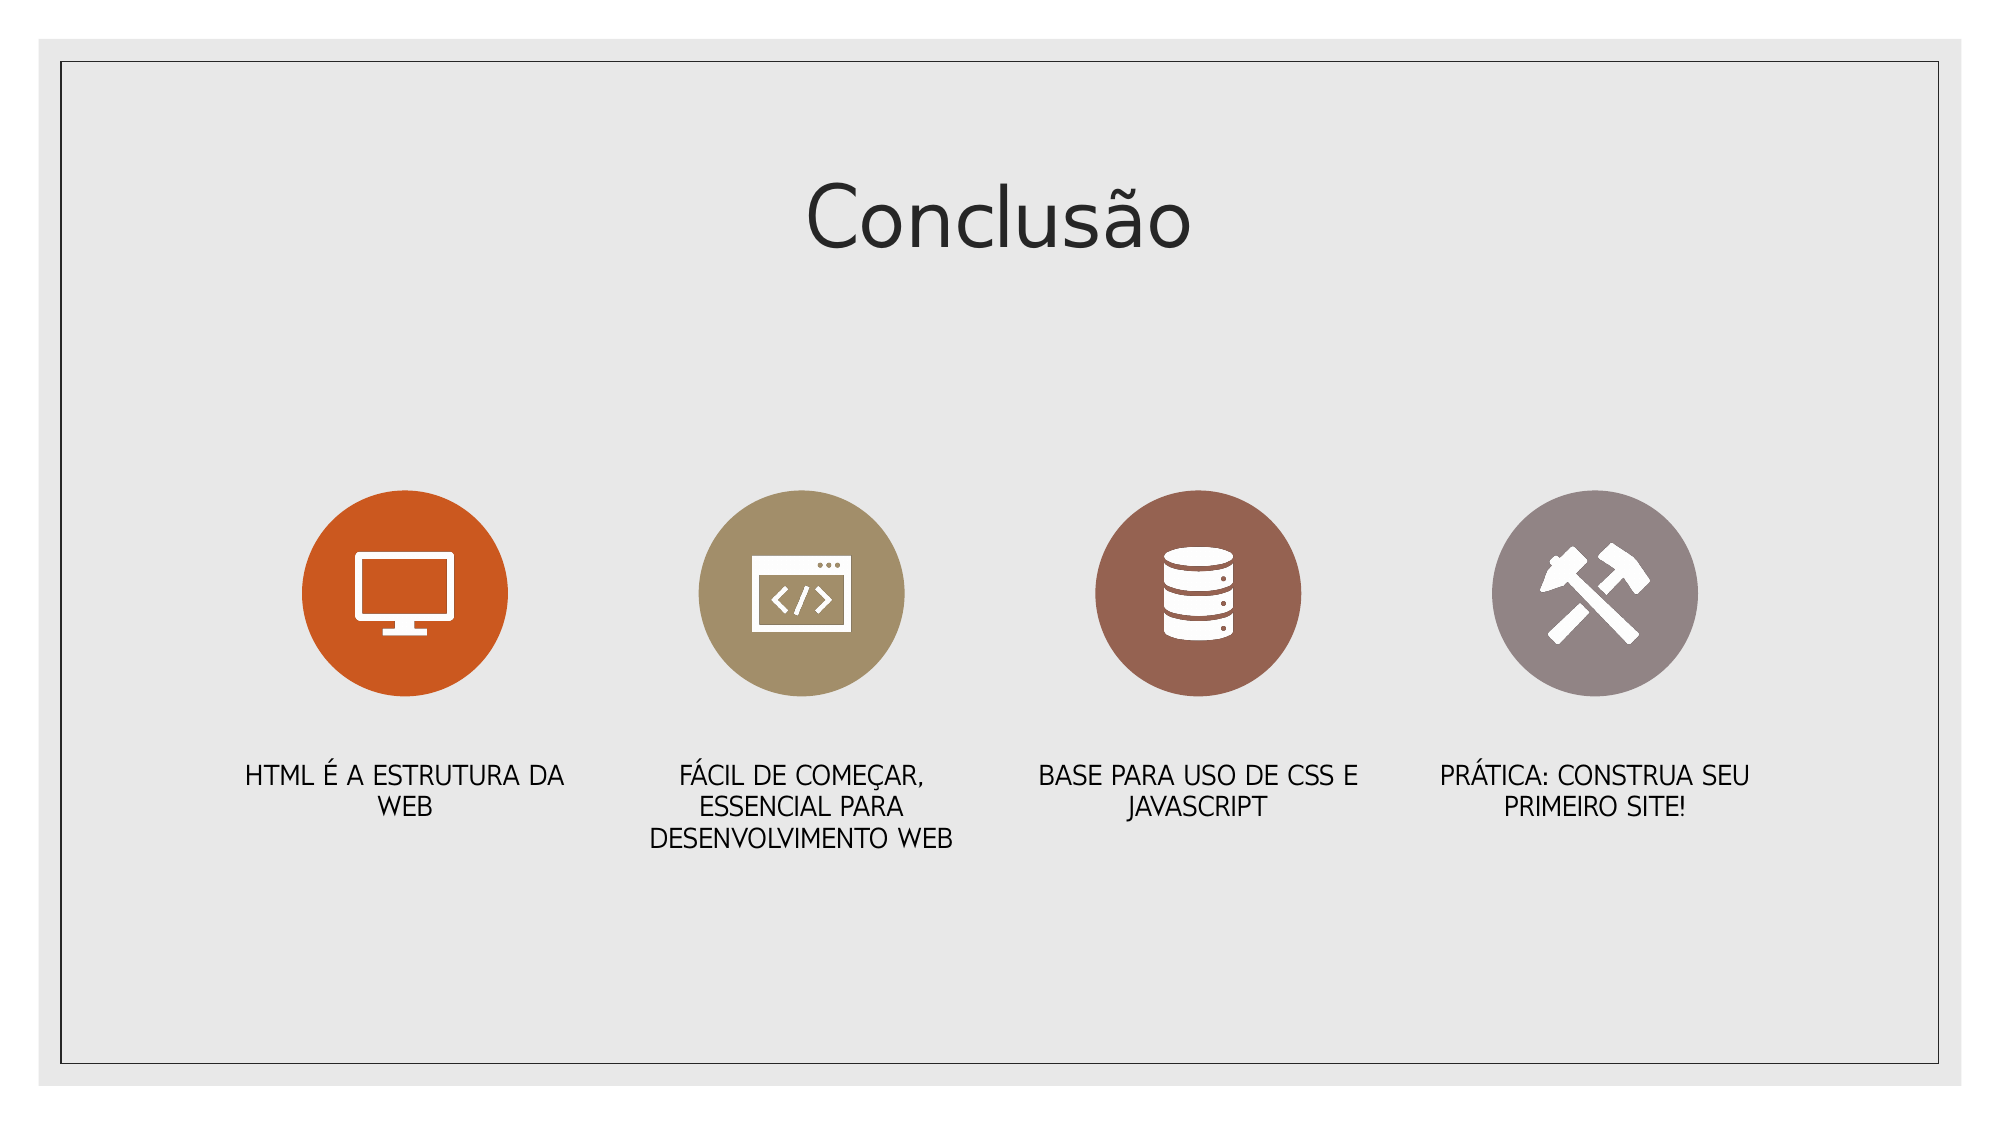

# Conclusão
HTML é a estrutura da web
Fácil de começar, essencial para desenvolvimento web
Base para uso de CSS e JavaScript
Prática: construa seu primeiro site!
39